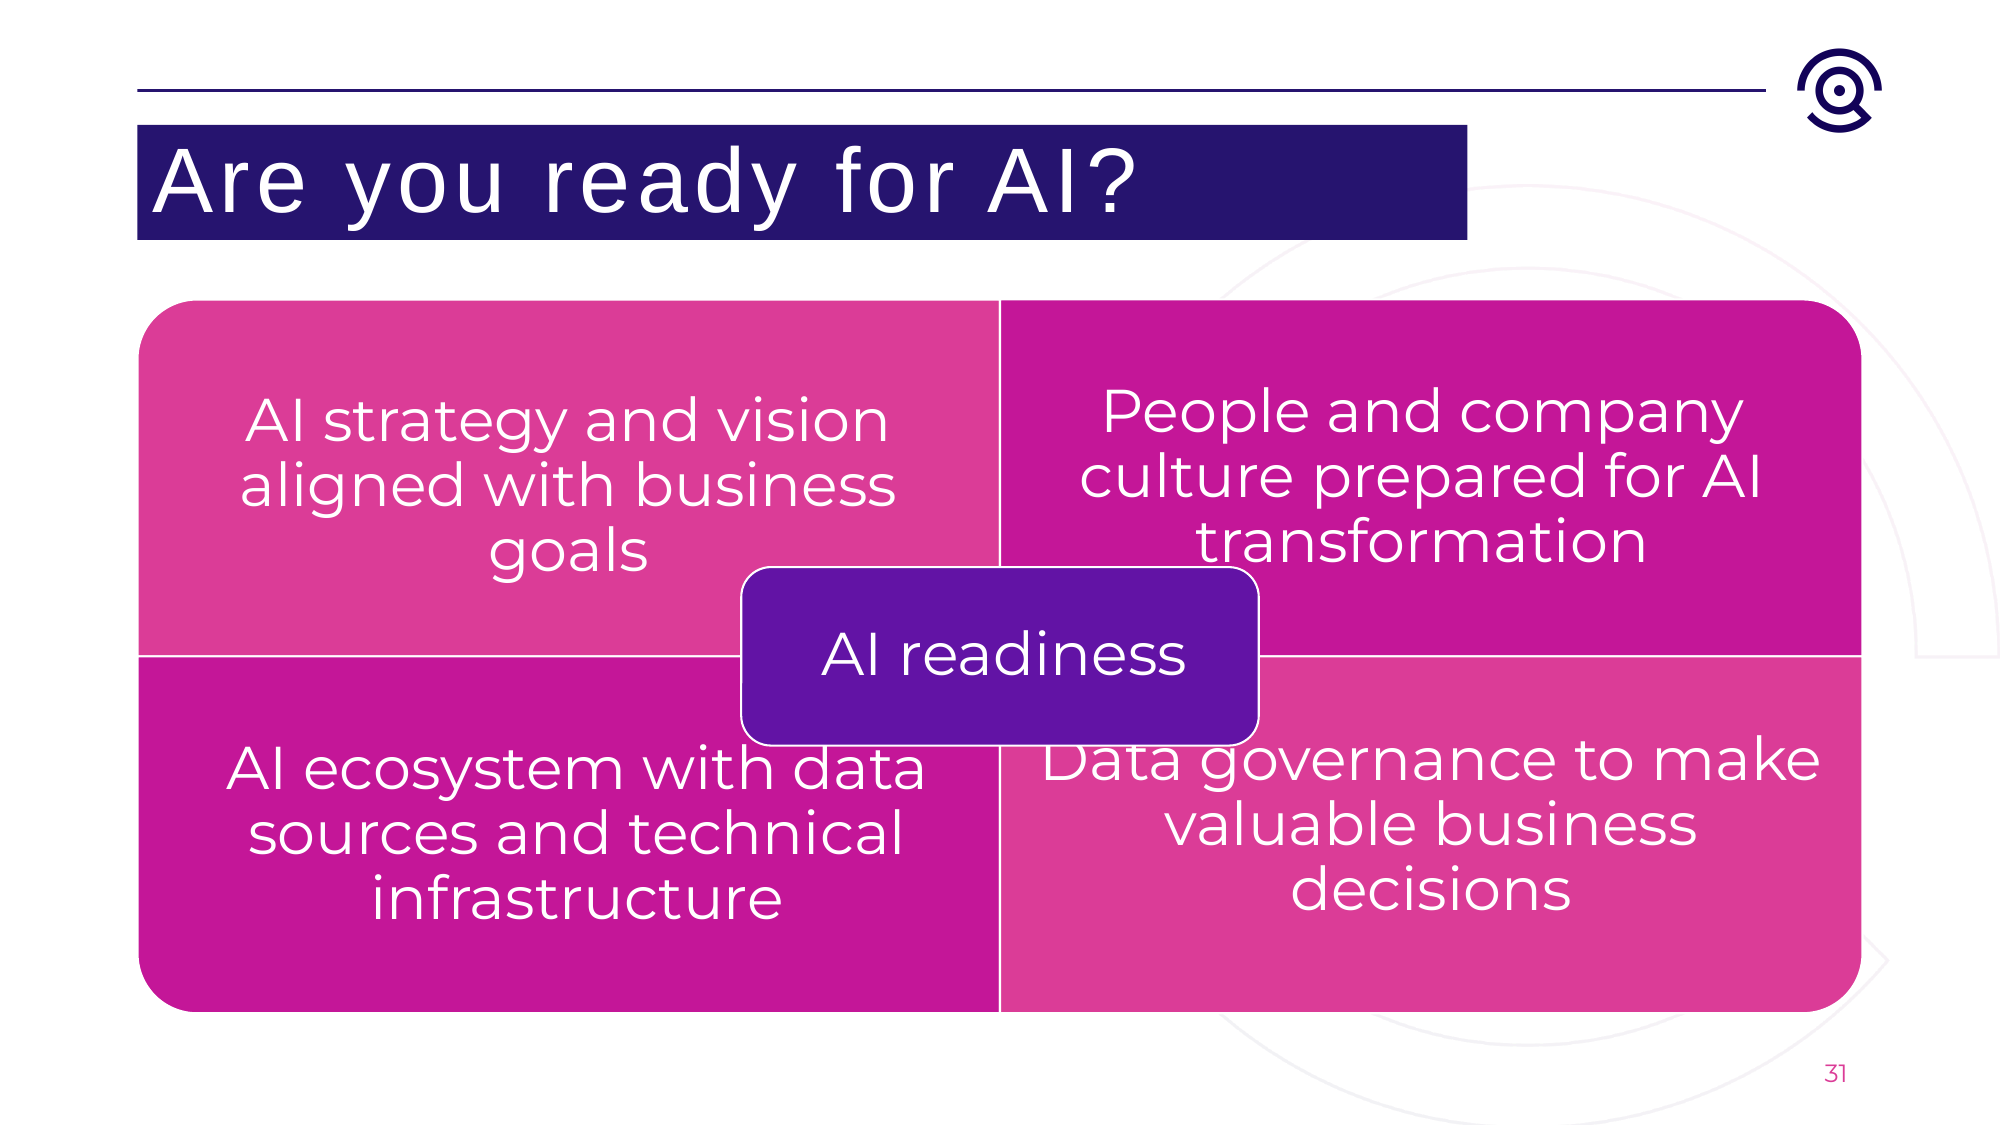

# Are you ready for AI?
AI strategy and vision aligned with business goals
People and company culture prepared for AI transformation
AI ecosystem with data sources and technical infrastructure
Data governance to make valuable business decisions
AI readiness
31